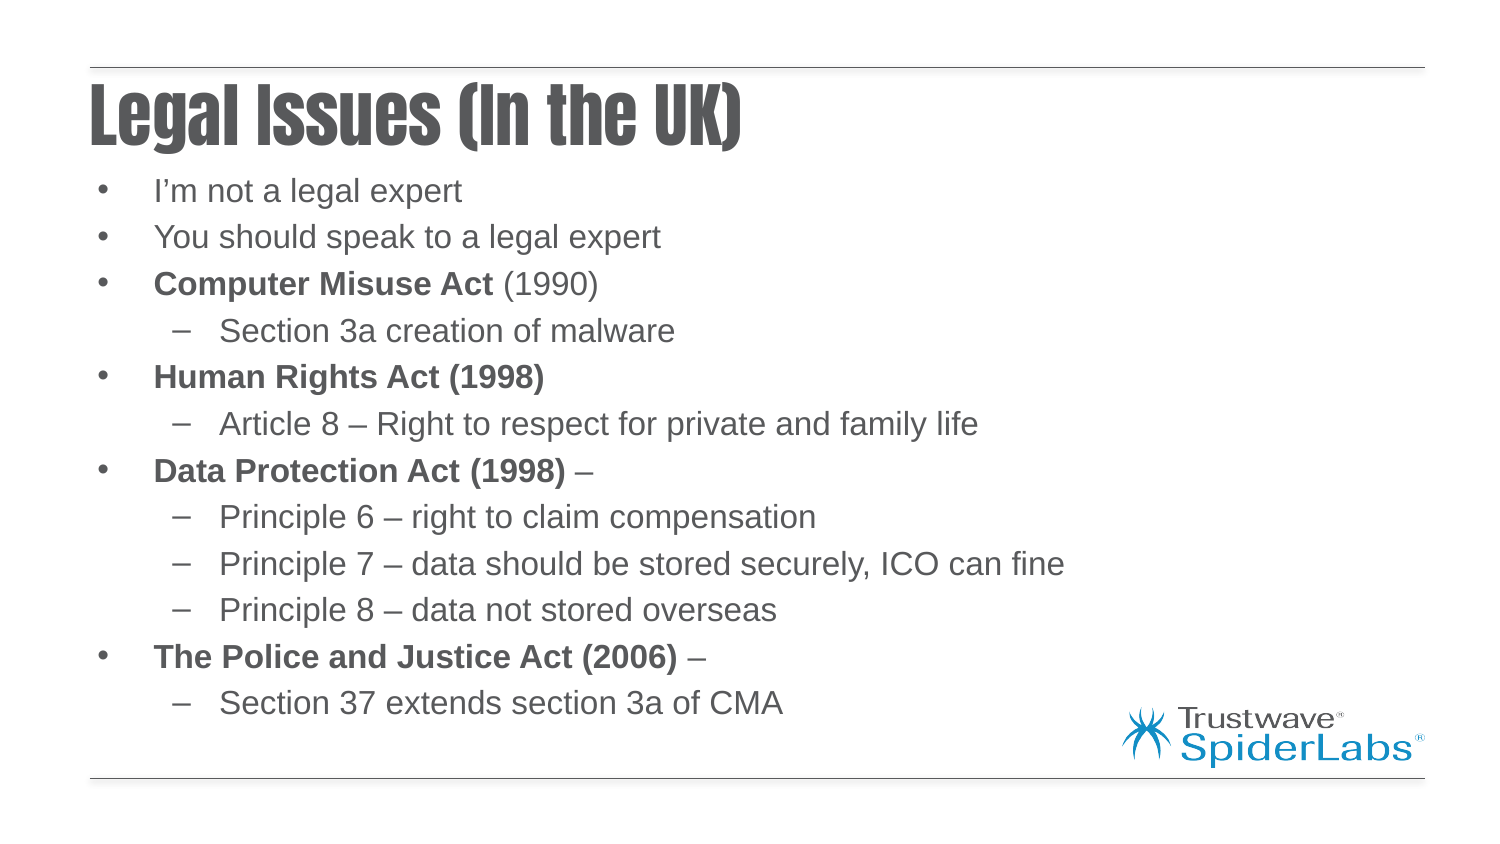

# Legal Issues (In the UK)
I’m not a legal expert
You should speak to a legal expert
Computer Misuse Act (1990)
Section 3a creation of malware
Human Rights Act (1998)
Article 8 – Right to respect for private and family life
Data Protection Act (1998) –
Principle 6 – right to claim compensation
Principle 7 – data should be stored securely, ICO can fine
Principle 8 – data not stored overseas
The Police and Justice Act (2006) –
Section 37 extends section 3a of CMA